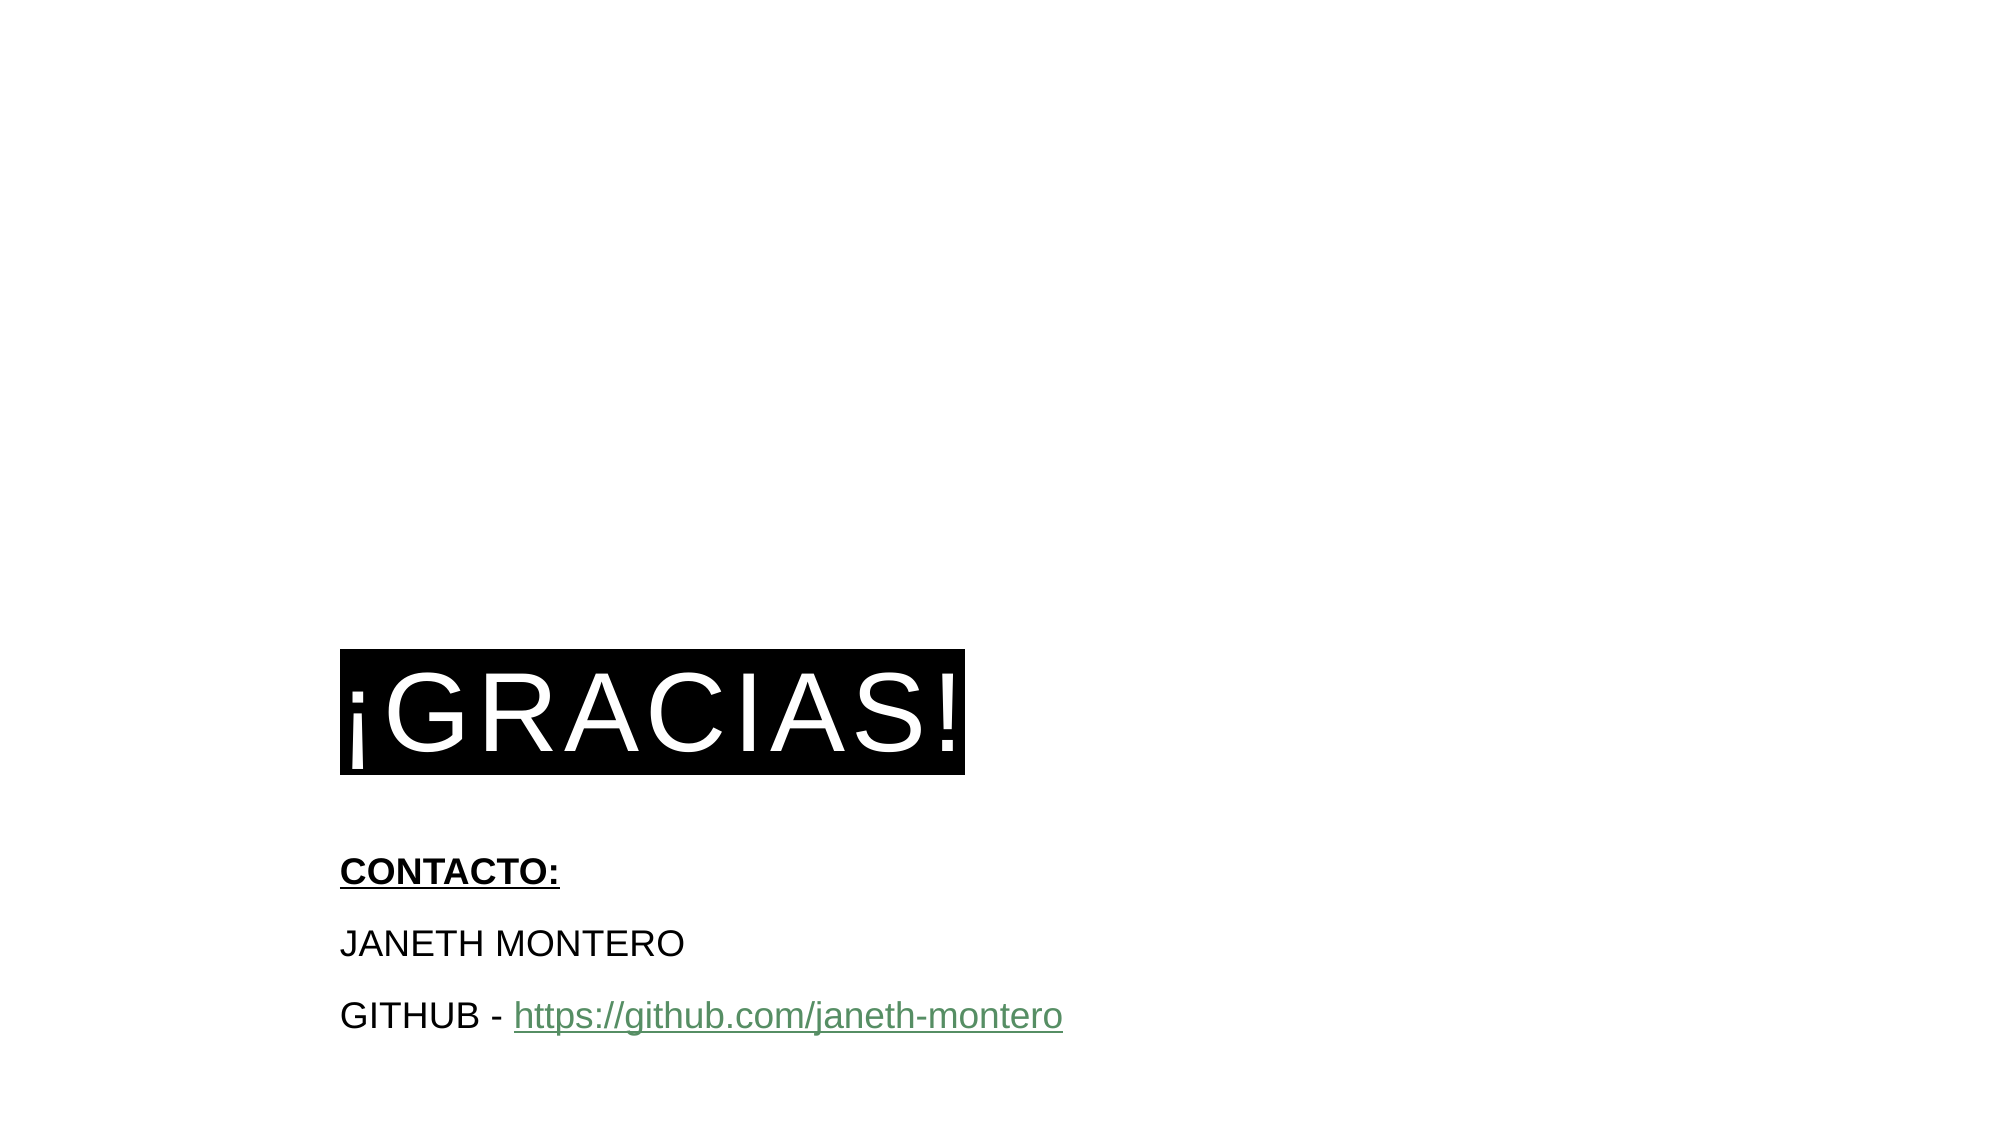

# ¡Gracias!
CONTACTO:
JANETH MONTERO
GITHUB - https://github.com/janeth-montero